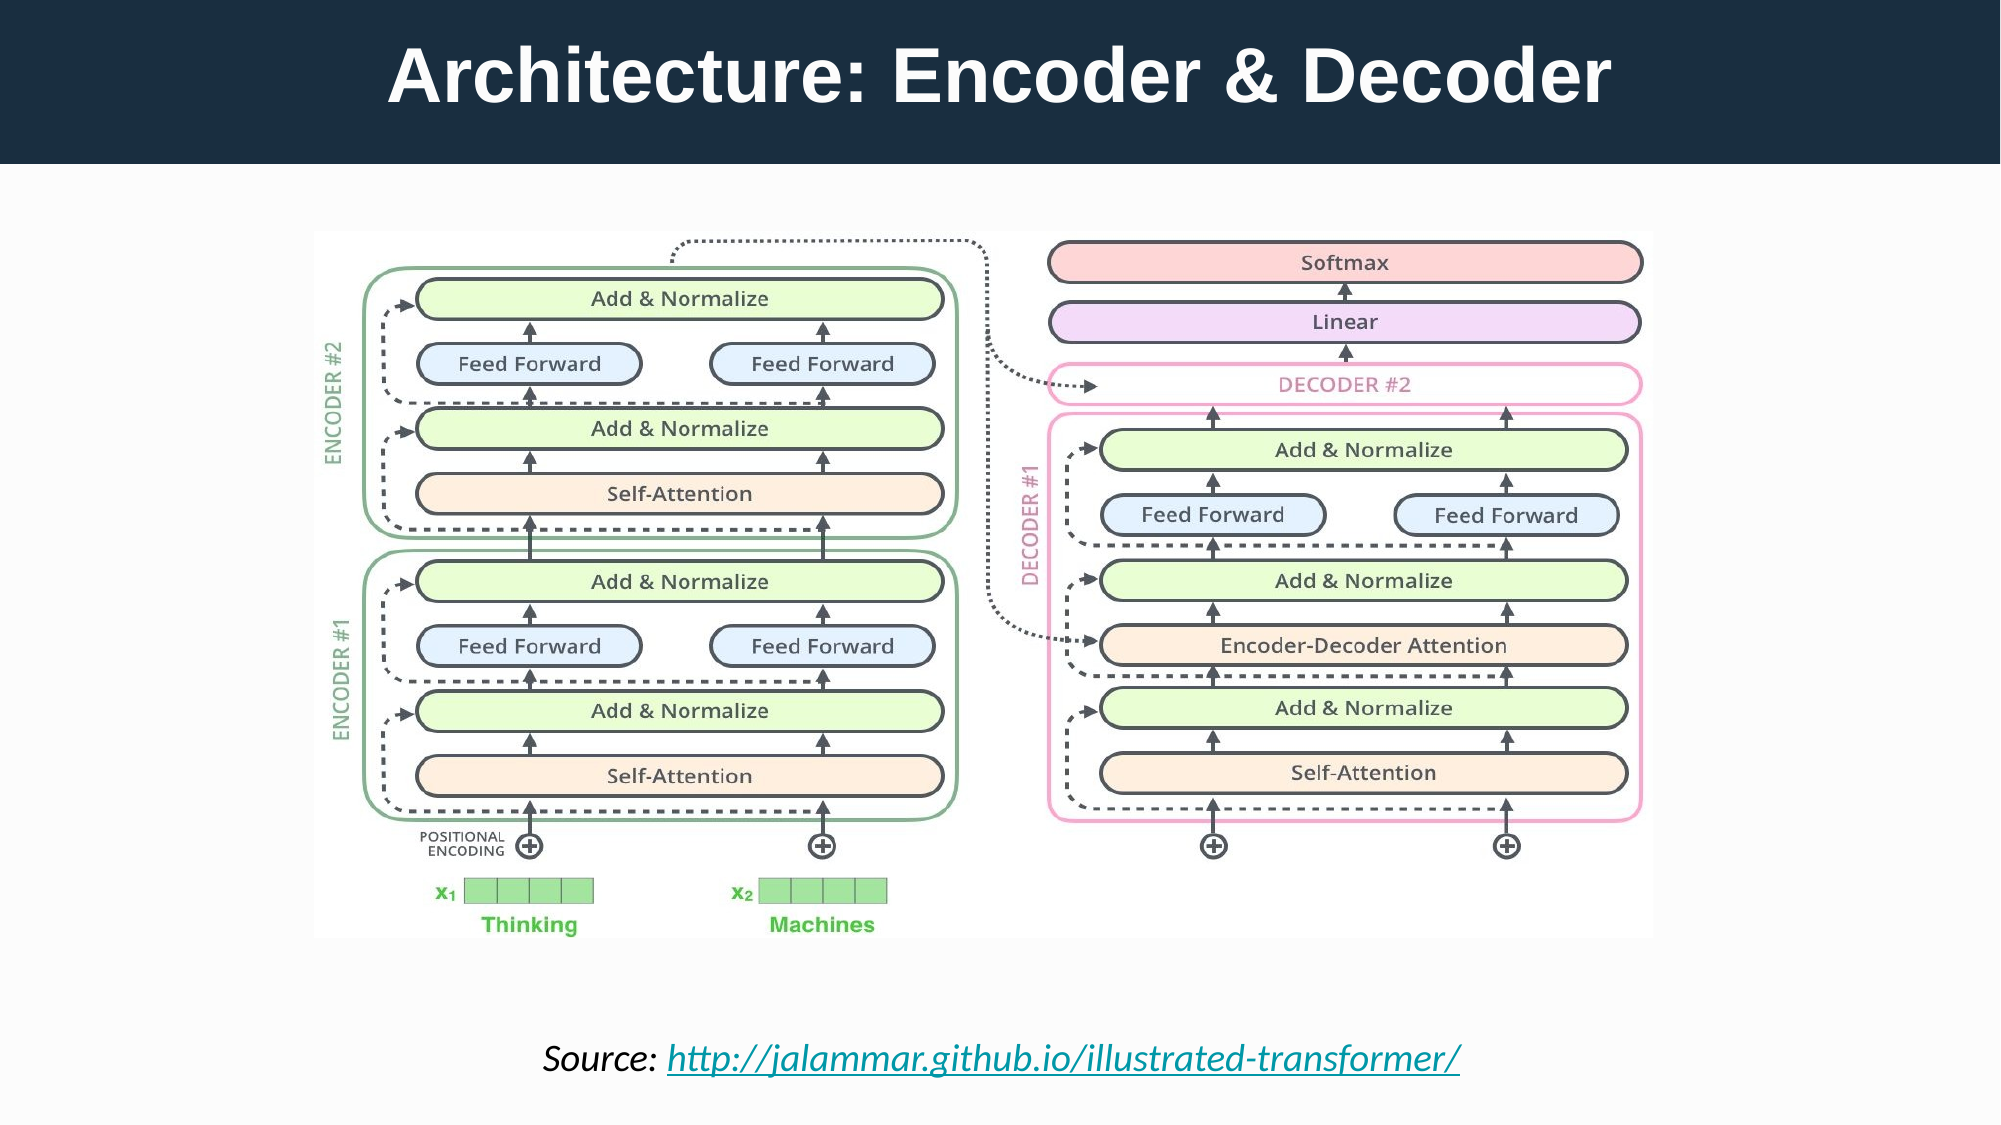

# Architecture: Encoder & Decoder

Source: http://jalammar.github.io/illustrated-transformer/